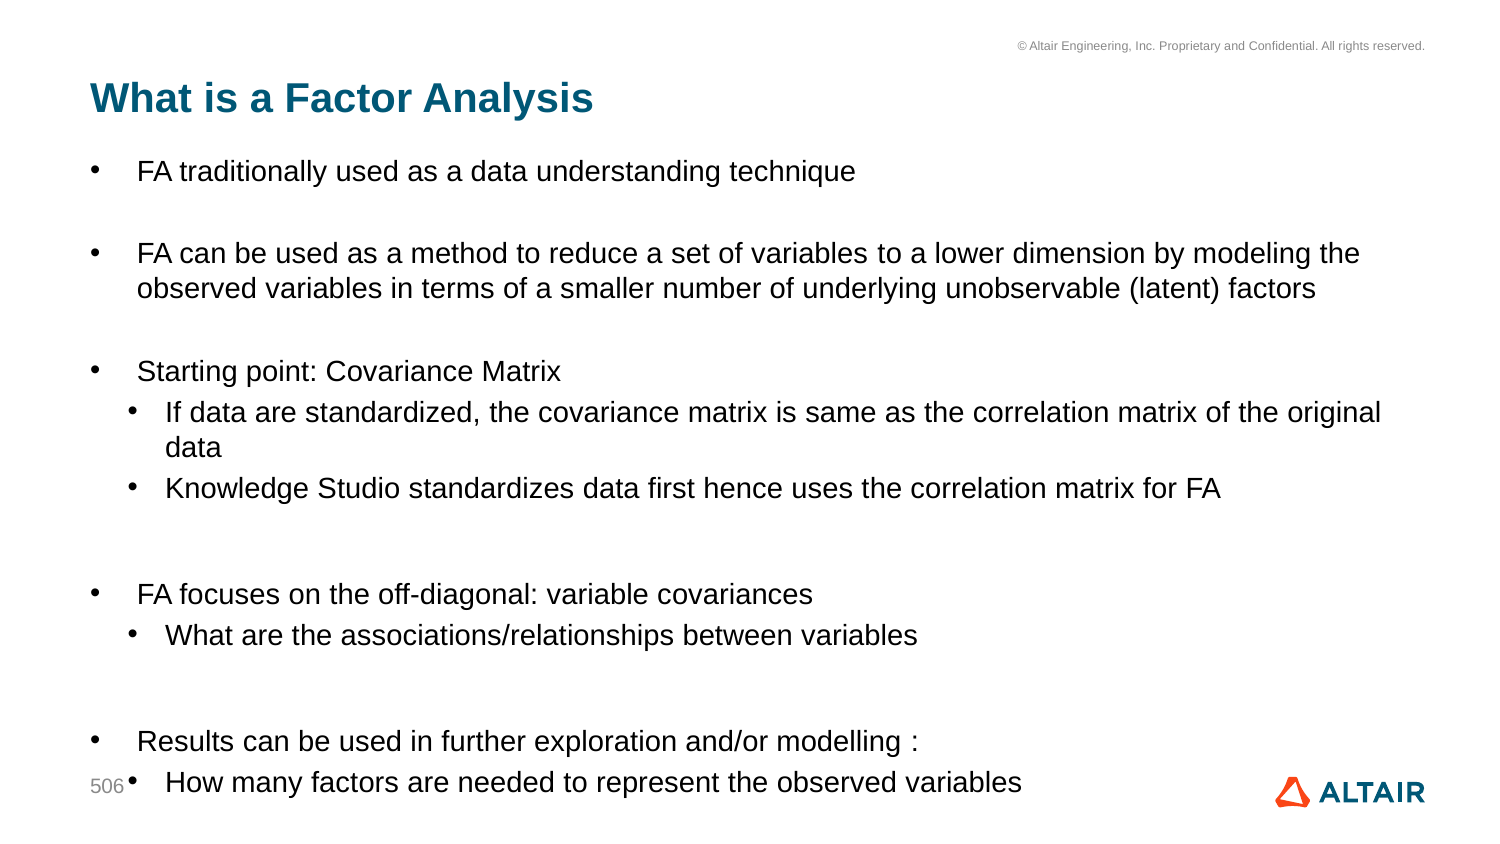

# What is a Factor Analysis
FA traditionally used as a data understanding technique​

FA can be used as a method to reduce a set of variables​ to a lower dimension by modeling the observed variables in terms of a smaller number of underlying unobservable (latent) factors

Starting point: Covariance Matrix
If data are standardized, the covariance matrix is same as the correlation matrix of the original data
Knowledge Studio standardizes data first hence uses the correlation matrix for FA

FA focuses on the off-diagonal: variable covariances
What are the associations/relationships between variables​

Results can be used in further exploration and/or modelling​ :
How many factors are needed to represent the observed variables

506